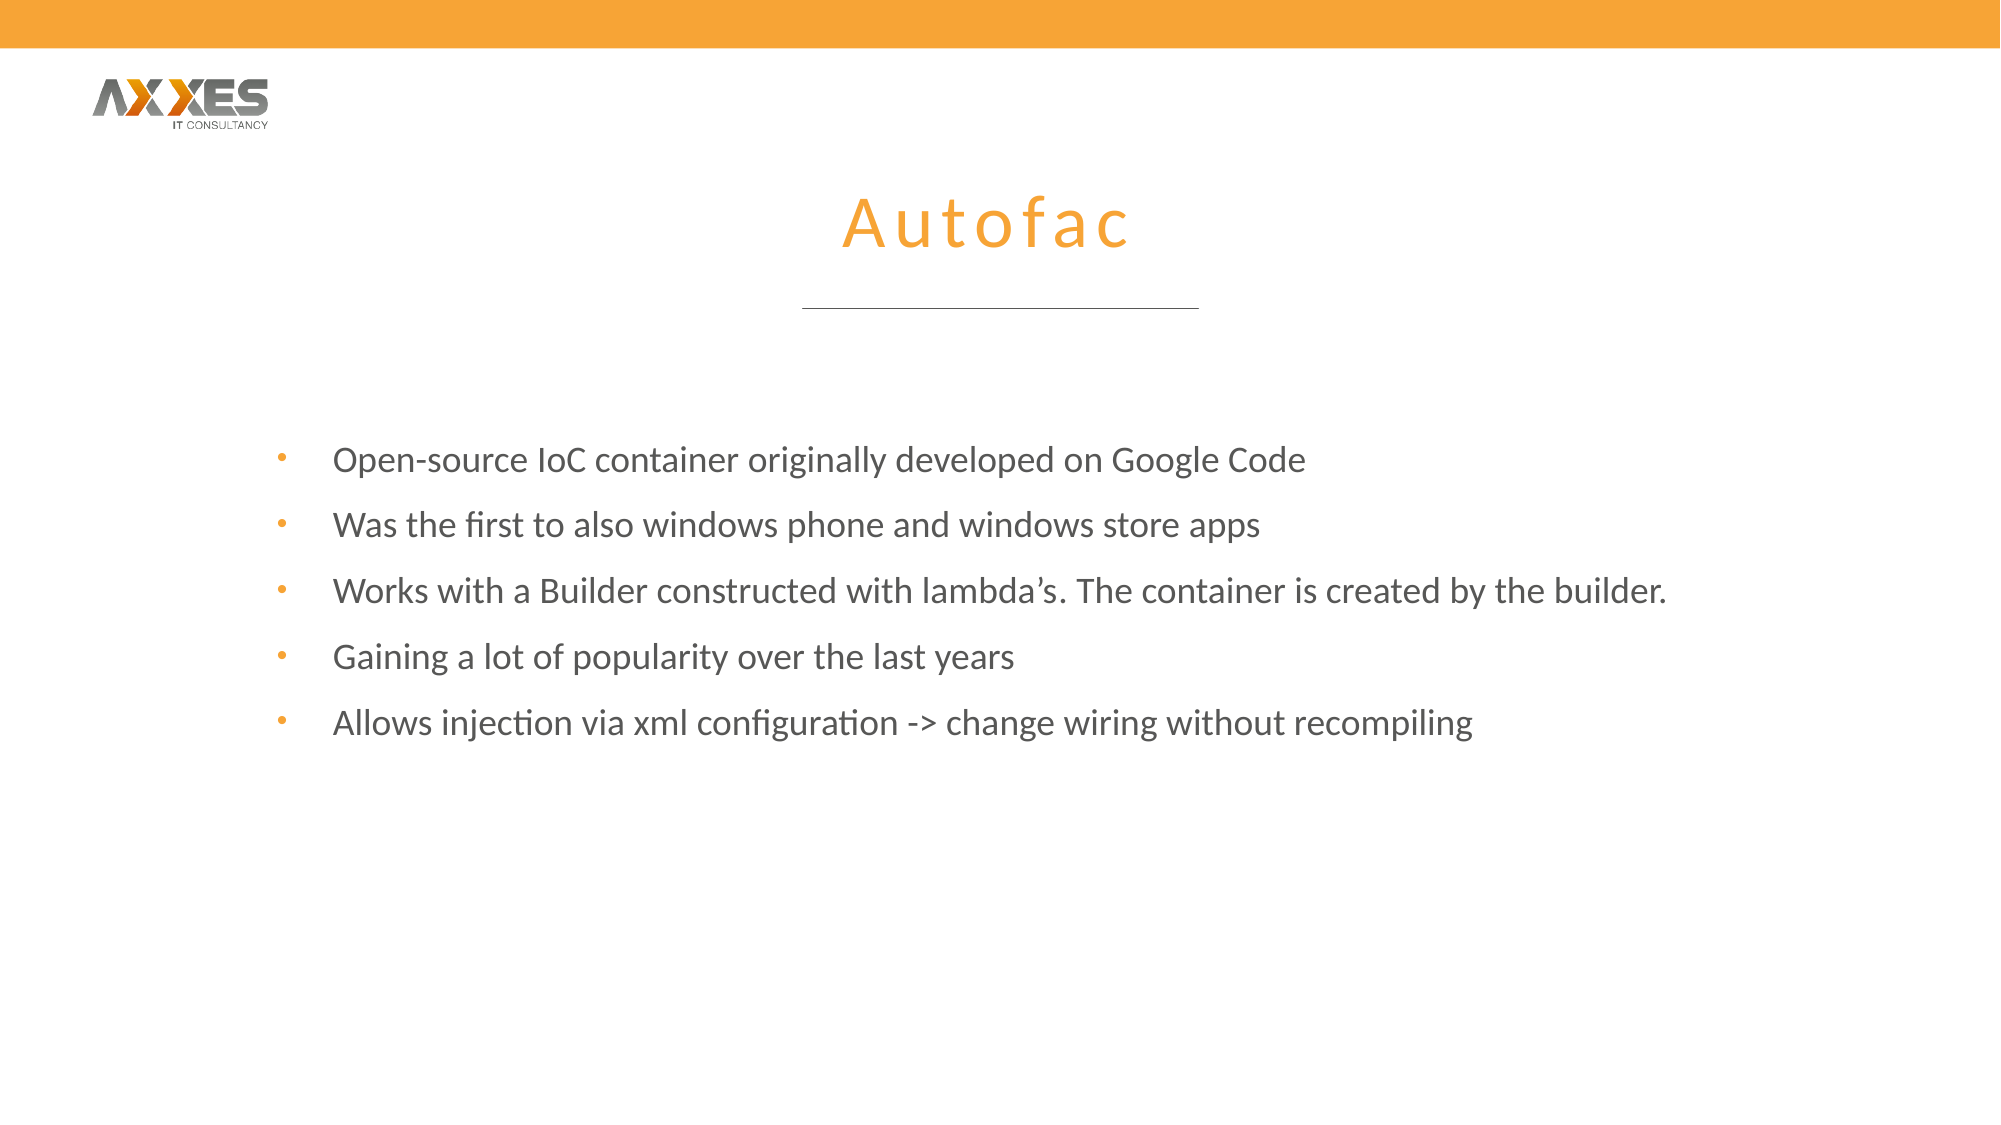

# Autofac
Open-source IoC container originally developed on Google Code​
Was the first to also windows phone and windows store apps​
Works with a Builder constructed with lambda’s​. The container is created by the builder.
Gaining a lot of popularity over the last years​
Allows injection via xml configuration -> change wiring without recompiling